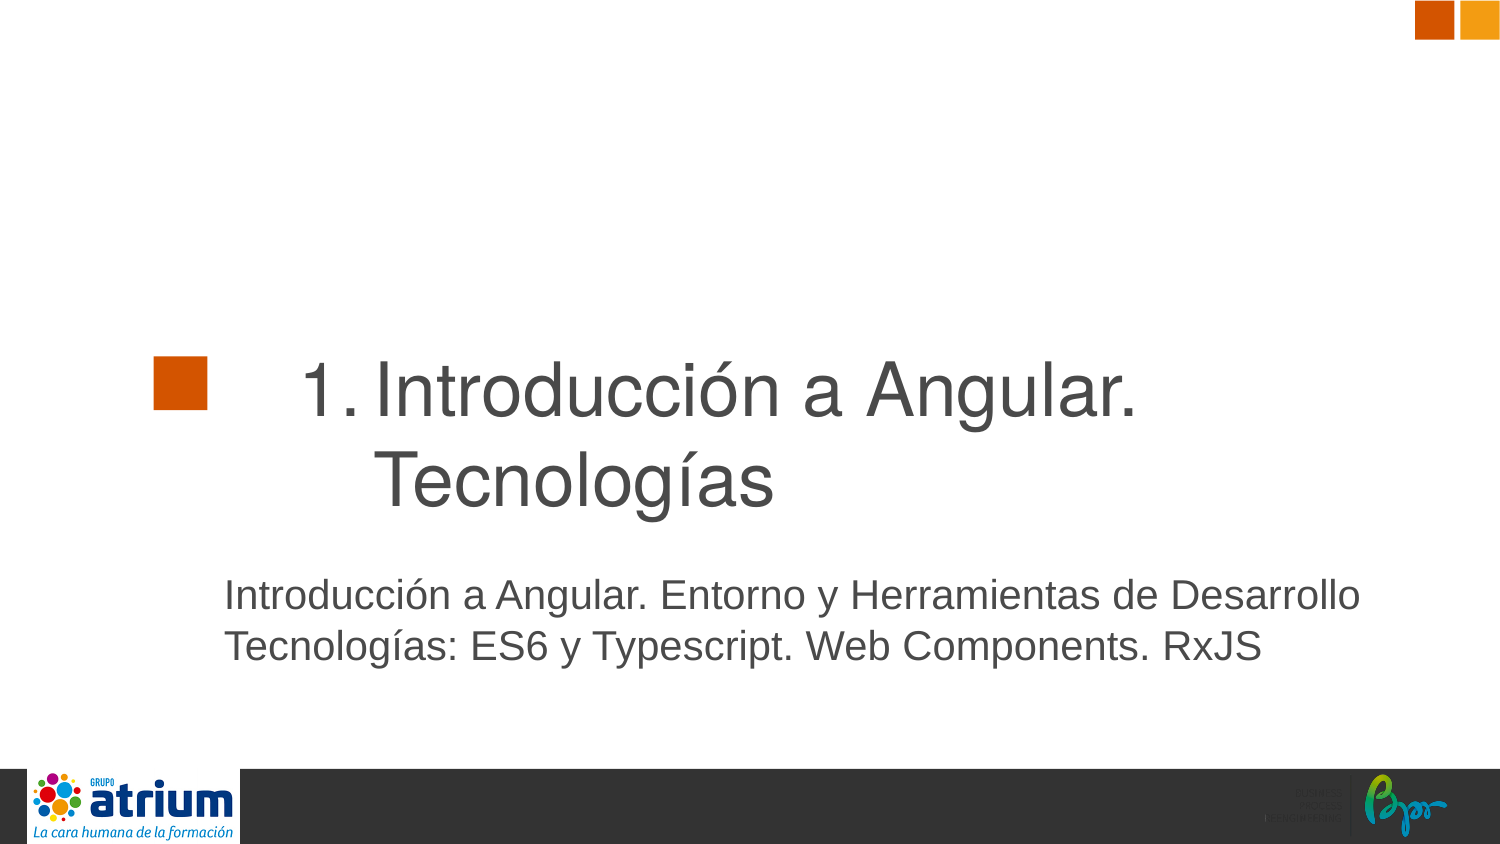

# Introducción a Angular. Tecnologías
Introducción a Angular. Entorno y Herramientas de Desarrollo
Tecnologías: ES6 y Typescript. Web Components. RxJS